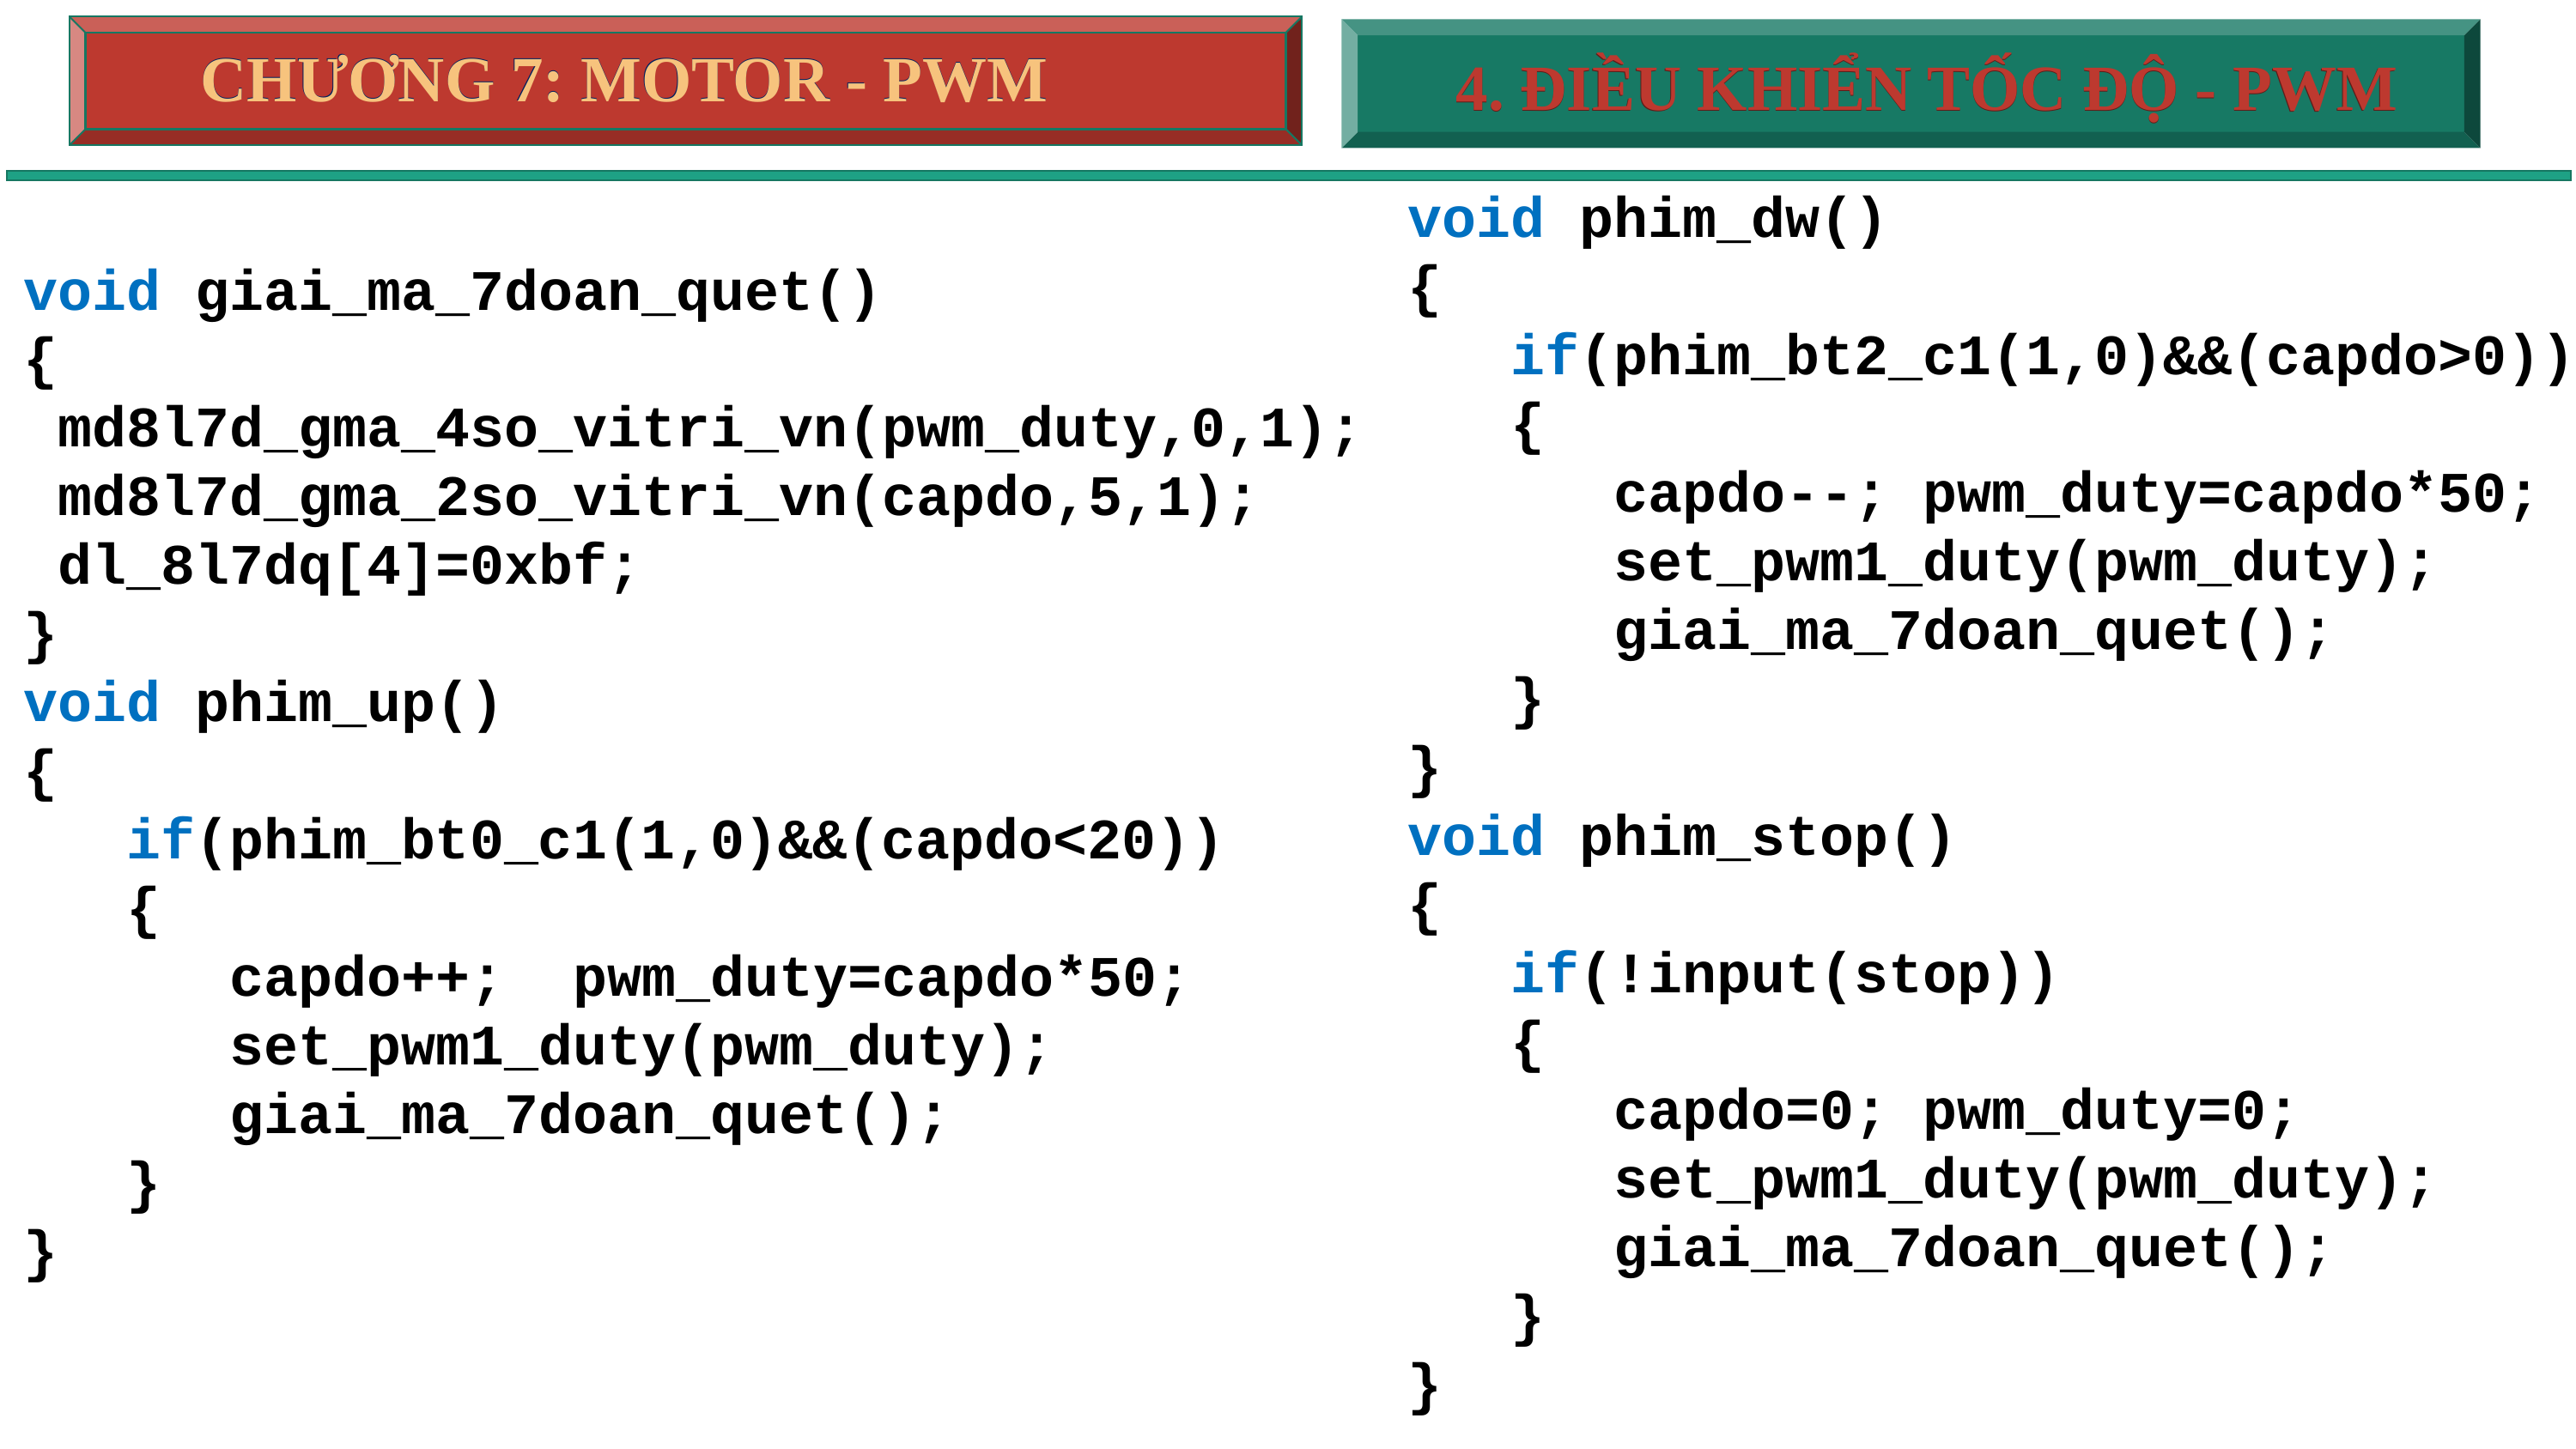

CHƯƠNG 7: MOTOR - PWM
CHƯƠNG 7: MOTOR - PWM

4. ĐIỀU KHIỂN TỐC ĐỘ - PWM
4. ĐIỀU KHIỂN TỐC ĐỘ - PWM

void phim_dw()
{
   if(phim_bt2_c1(1,0)&&(capdo>0))
   {
      capdo--; pwm_duty=capdo*50;
      set_pwm1_duty(pwm_duty);
      giai_ma_7doan_quet();
   }
}
void phim_stop()
{
   if(!input(stop))
   {
      capdo=0; pwm_duty=0;
      set_pwm1_duty(pwm_duty);
      giai_ma_7doan_quet();
   }
}
void giai_ma_7doan_quet()
{
 md8l7d_gma_4so_vitri_vn(pwm_duty,0,1);
 md8l7d_gma_2so_vitri_vn(capdo,5,1);
 dl_8l7dq[4]=0xbf;
}
void phim_up()
{
   if(phim_bt0_c1(1,0)&&(capdo<20))
   {
      capdo++;  pwm_duty=capdo*50;
      set_pwm1_duty(pwm_duty);
      giai_ma_7doan_quet();
   }
}